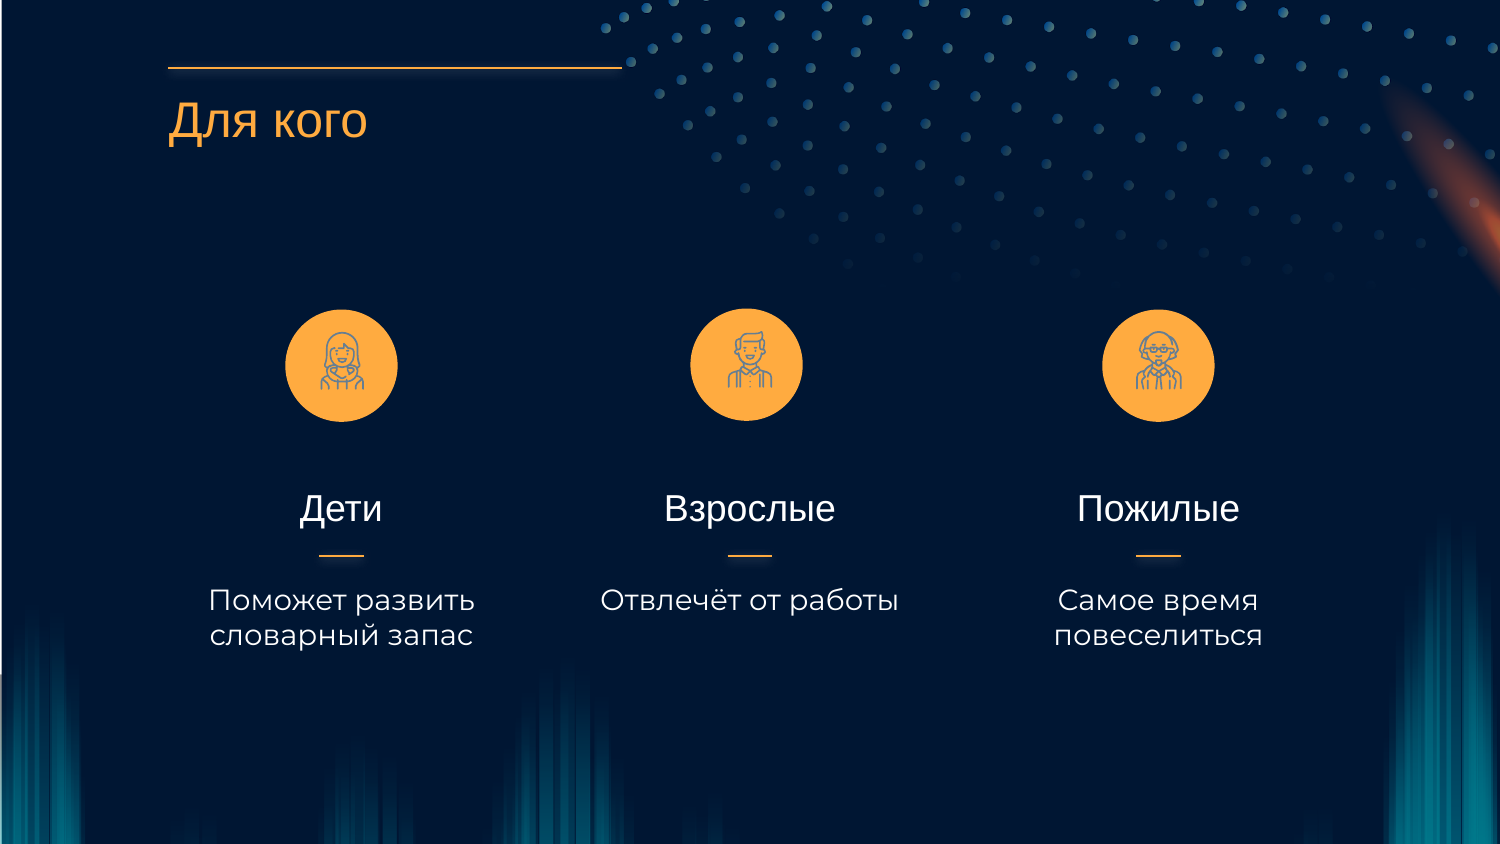

Для кого

Дети
# Взрослые
Пожилые
Поможет развить словарный запас
Отвлечёт от работы
Самое время повеселиться